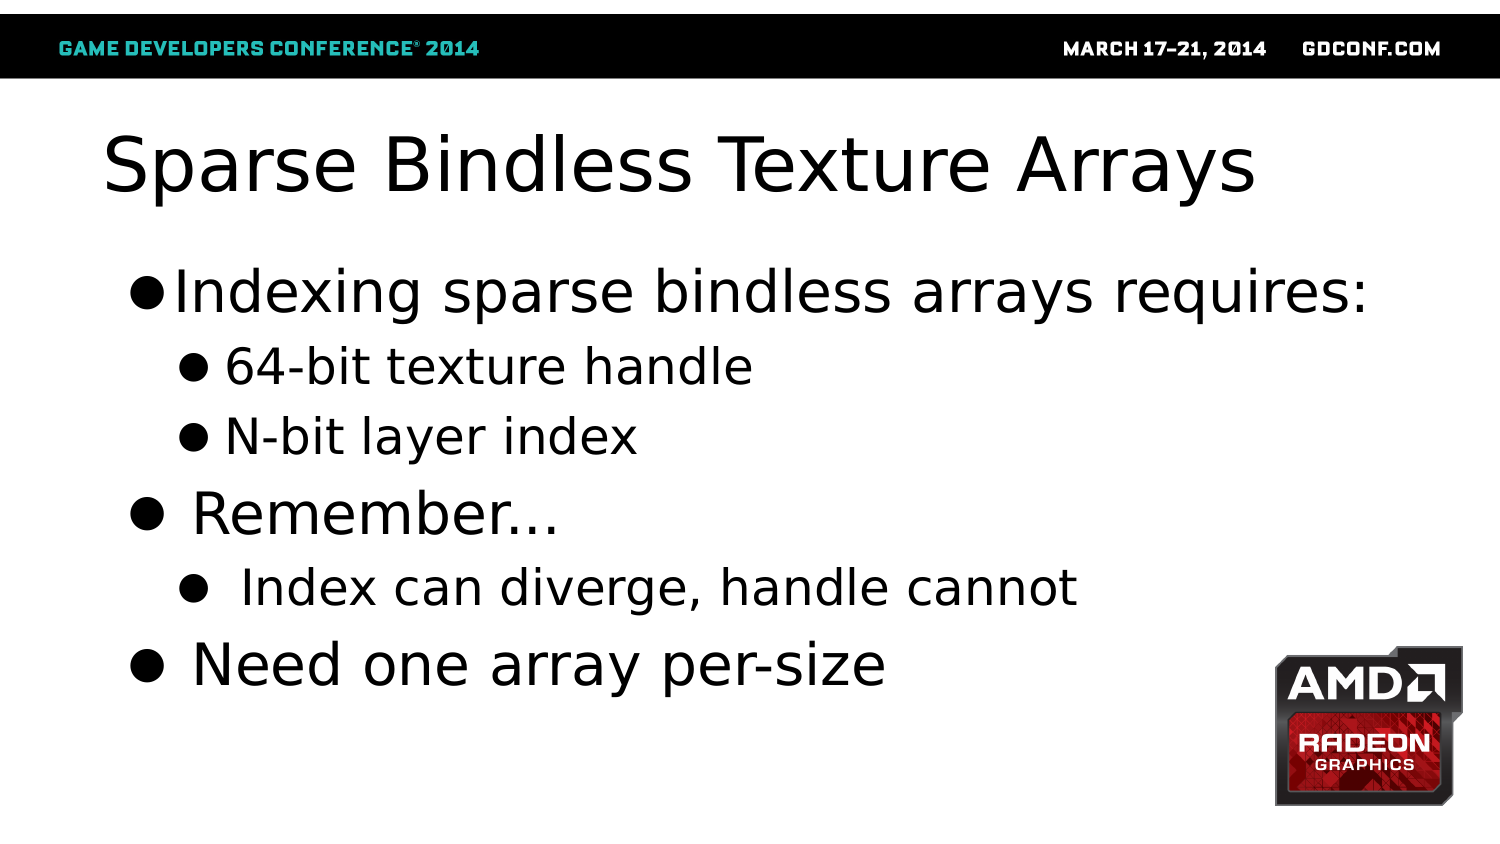

# Sparse Bindless Texture Arrays
Indexing sparse bindless arrays requires:
64-bit texture handle
N-bit layer index
 Remember...
 Index can diverge, handle cannot
 Need one array per-size